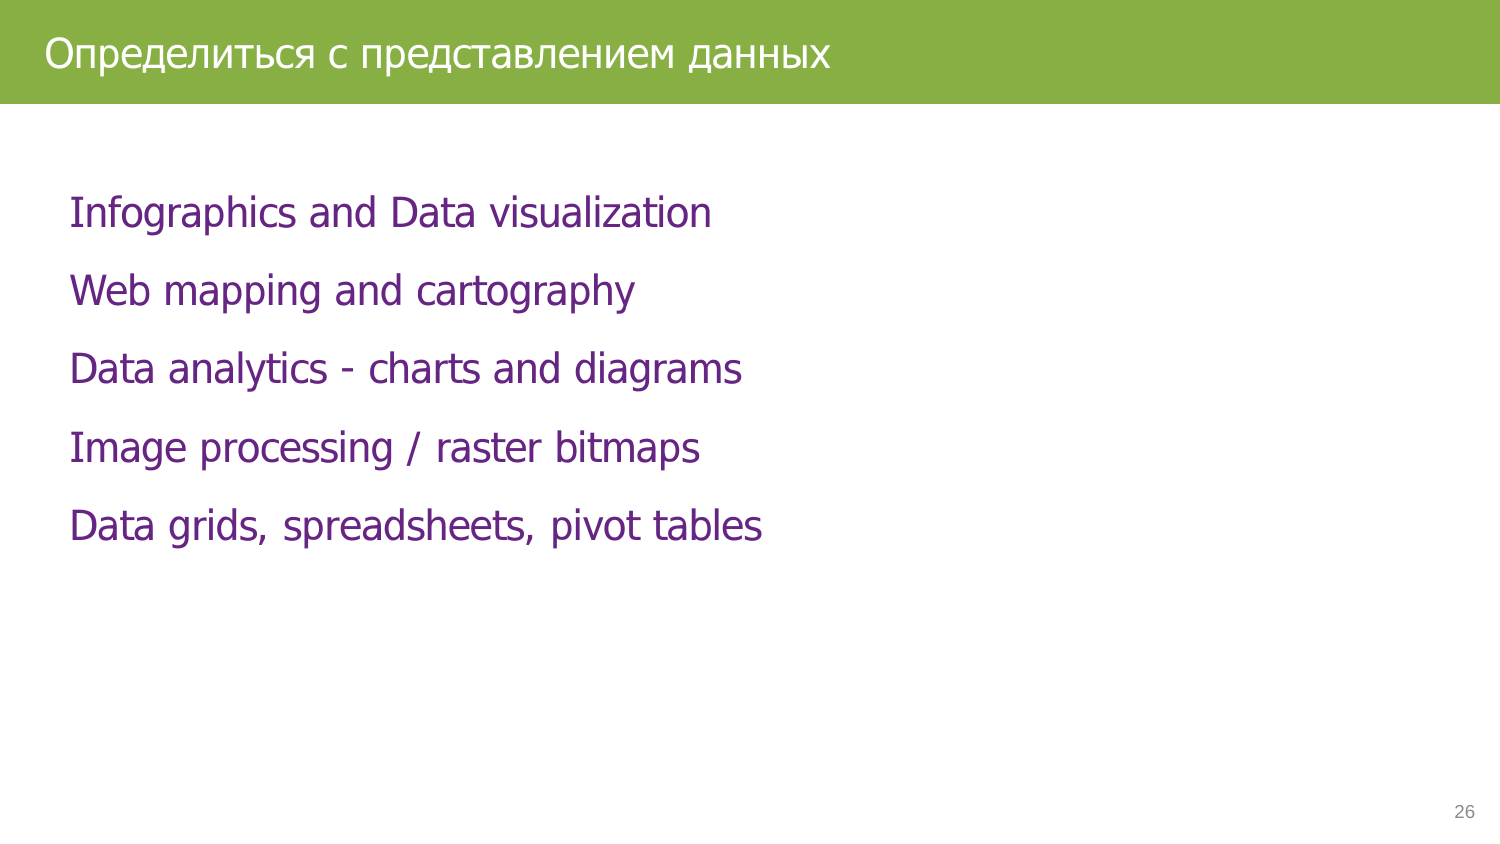

Определиться с представлением данных

Infographics and Data visualization
Web mapping and cartography
Data analytics - charts and diagrams
Image processing / raster bitmaps
Data grids, spreadsheets, pivot tables
26